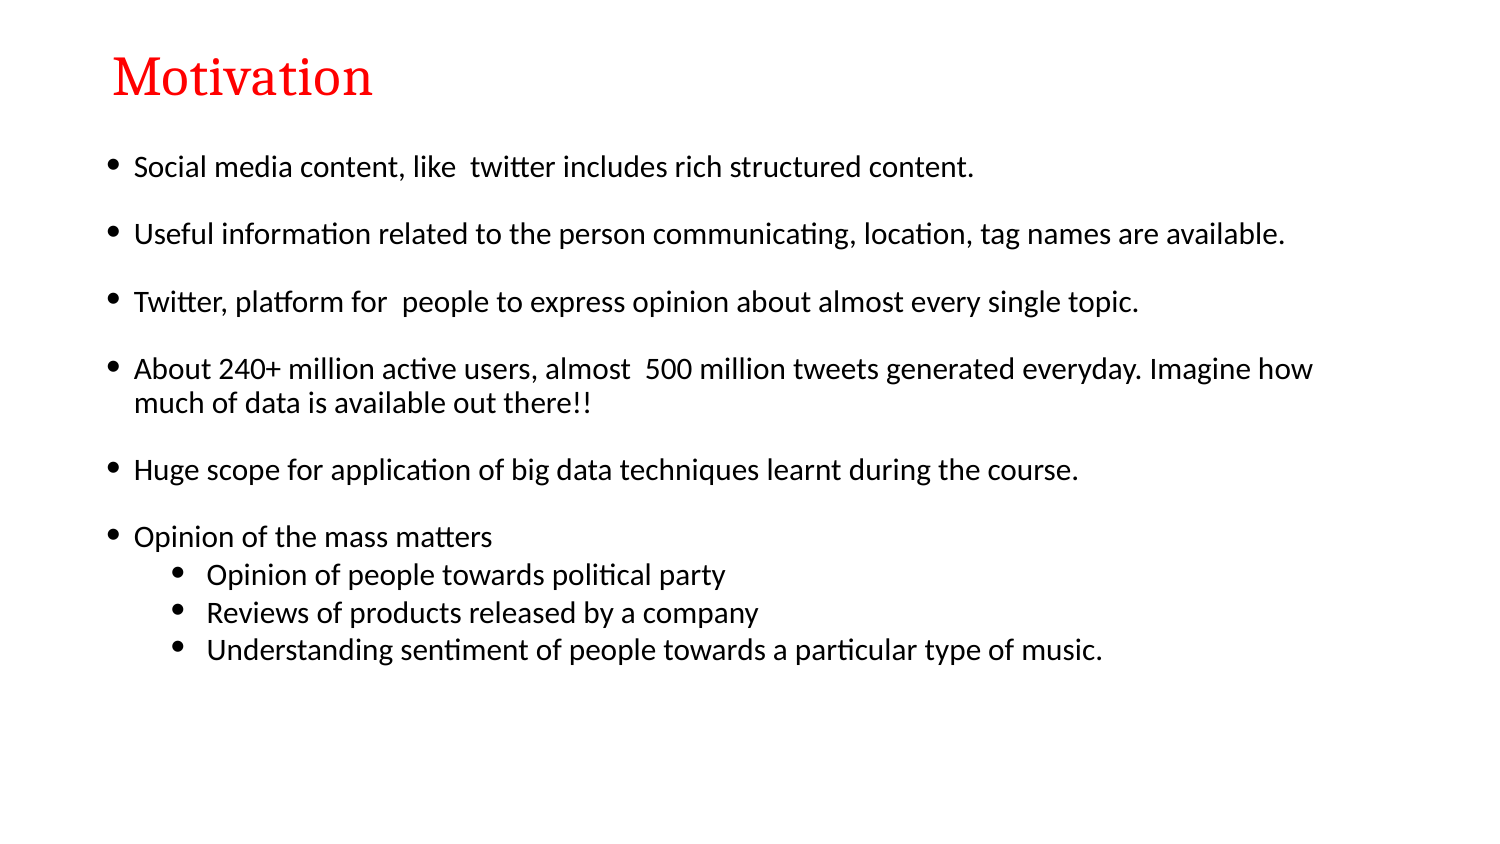

Motivation
Social media content, like  twitter includes rich structured content.

Useful information related to the person communicating, location, tag names are available.

Twitter, platform for  people to express opinion about almost every single topic.
About 240+ million active users, almost  500 million tweets generated everyday. Imagine how much of data is available out there!!

Huge scope for application of big data techniques learnt during the course.

Opinion of the mass matters
Opinion of people towards political party
Reviews of products released by a company
Understanding sentiment of people towards a particular type of music.